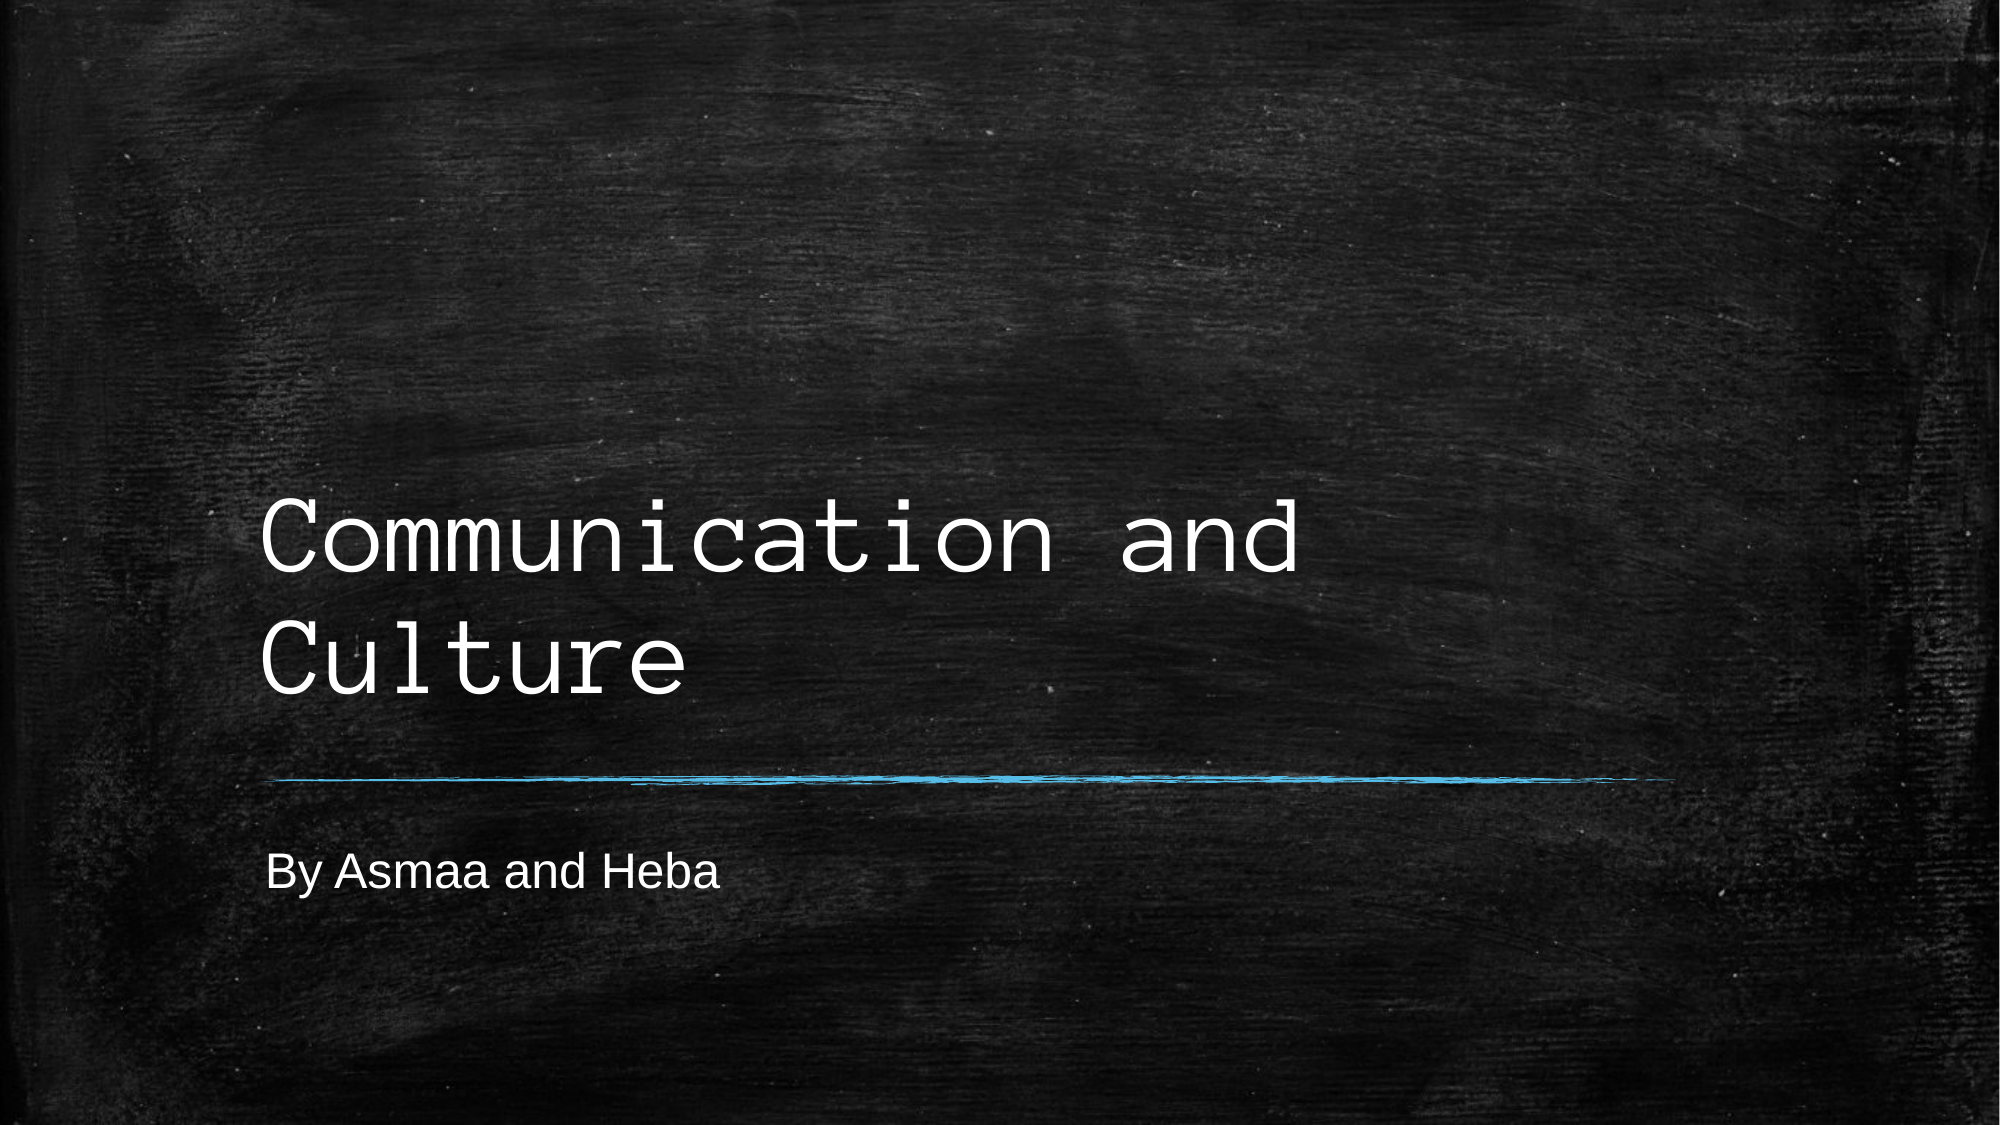

# Communication and Culture
By Asmaa and Heba